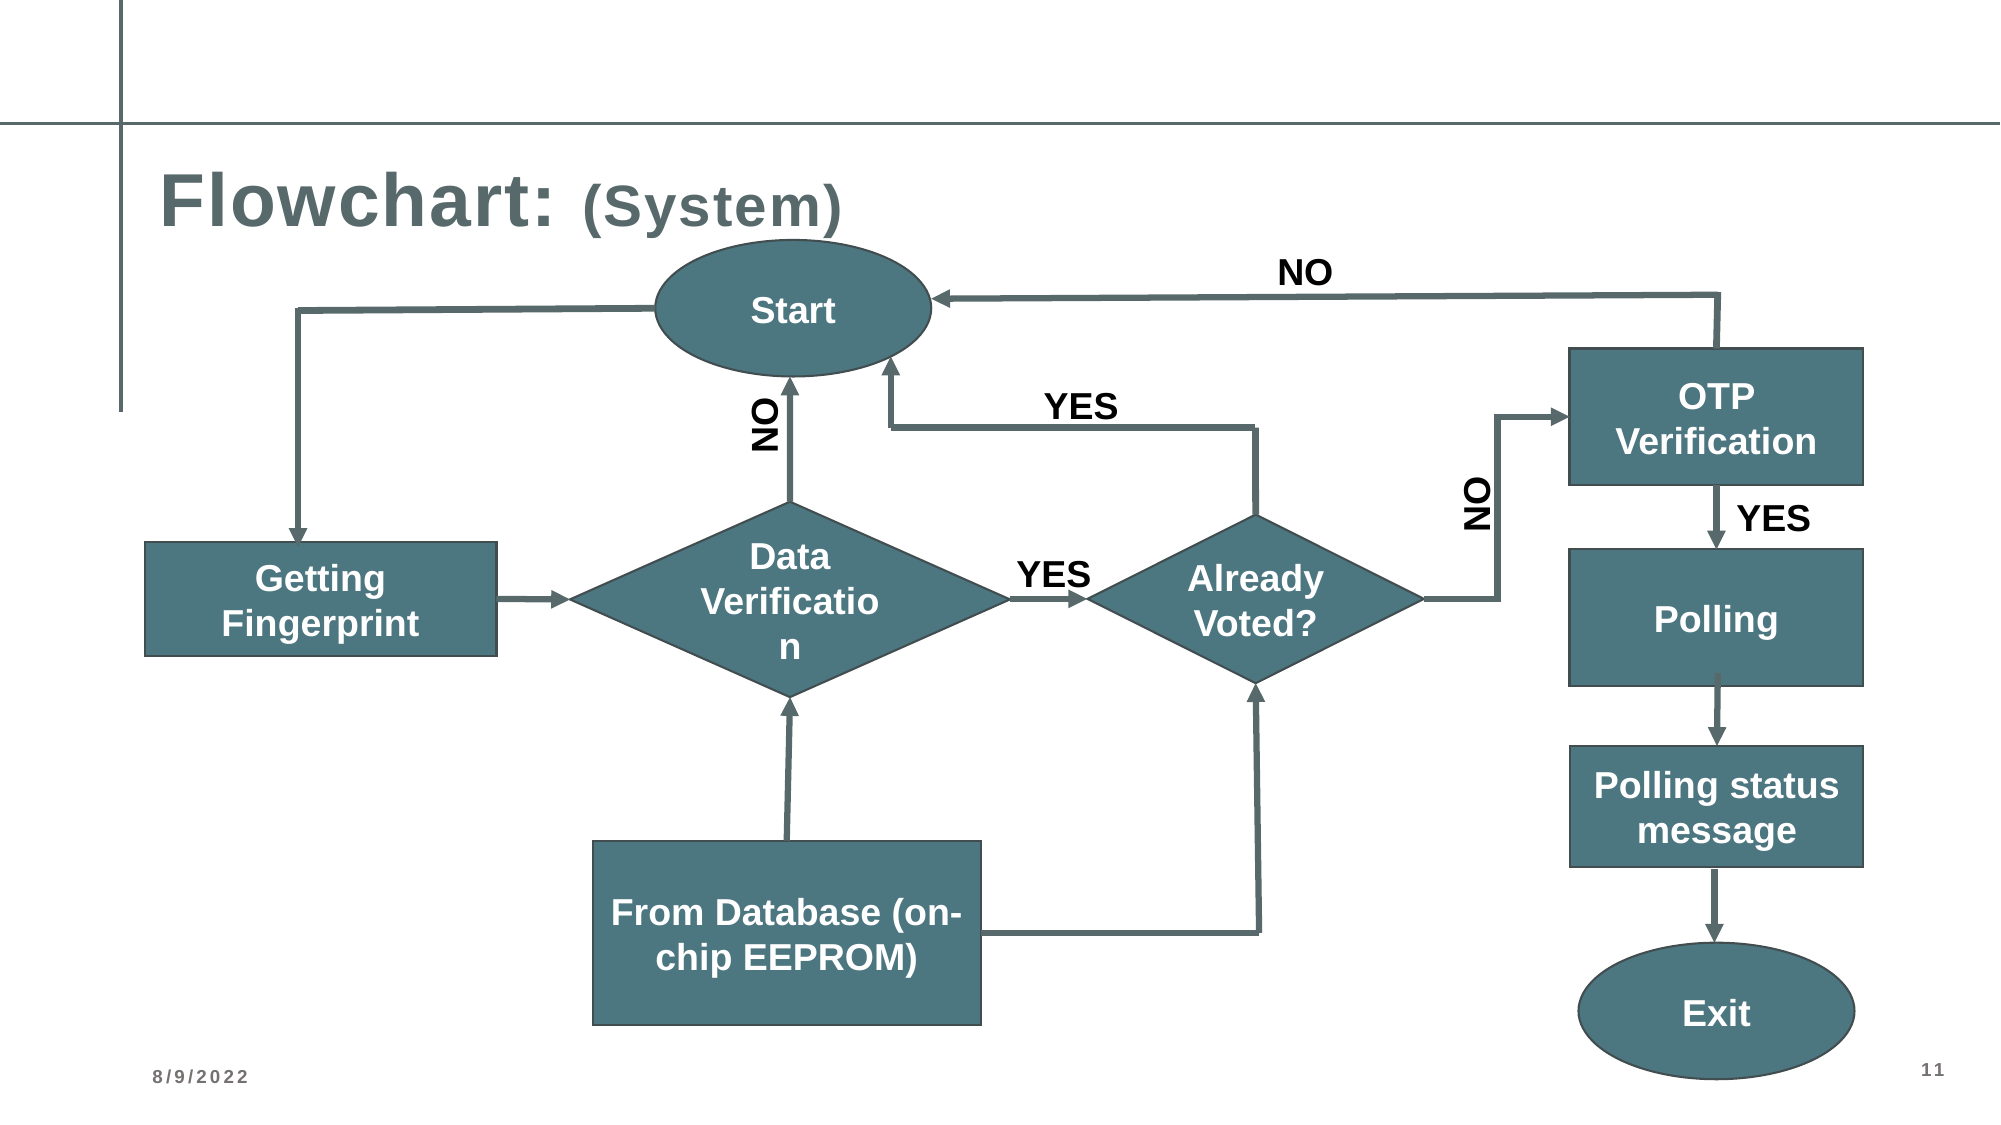

# Flowchart: (System)
Start
NO
OTP Verification
YES
NO
NO
YES
Data Verification
Already Voted?
Getting Fingerprint
YES
Polling
Polling status message
From Database (on-chip EEPROM)
Exit
11
8/9/2022